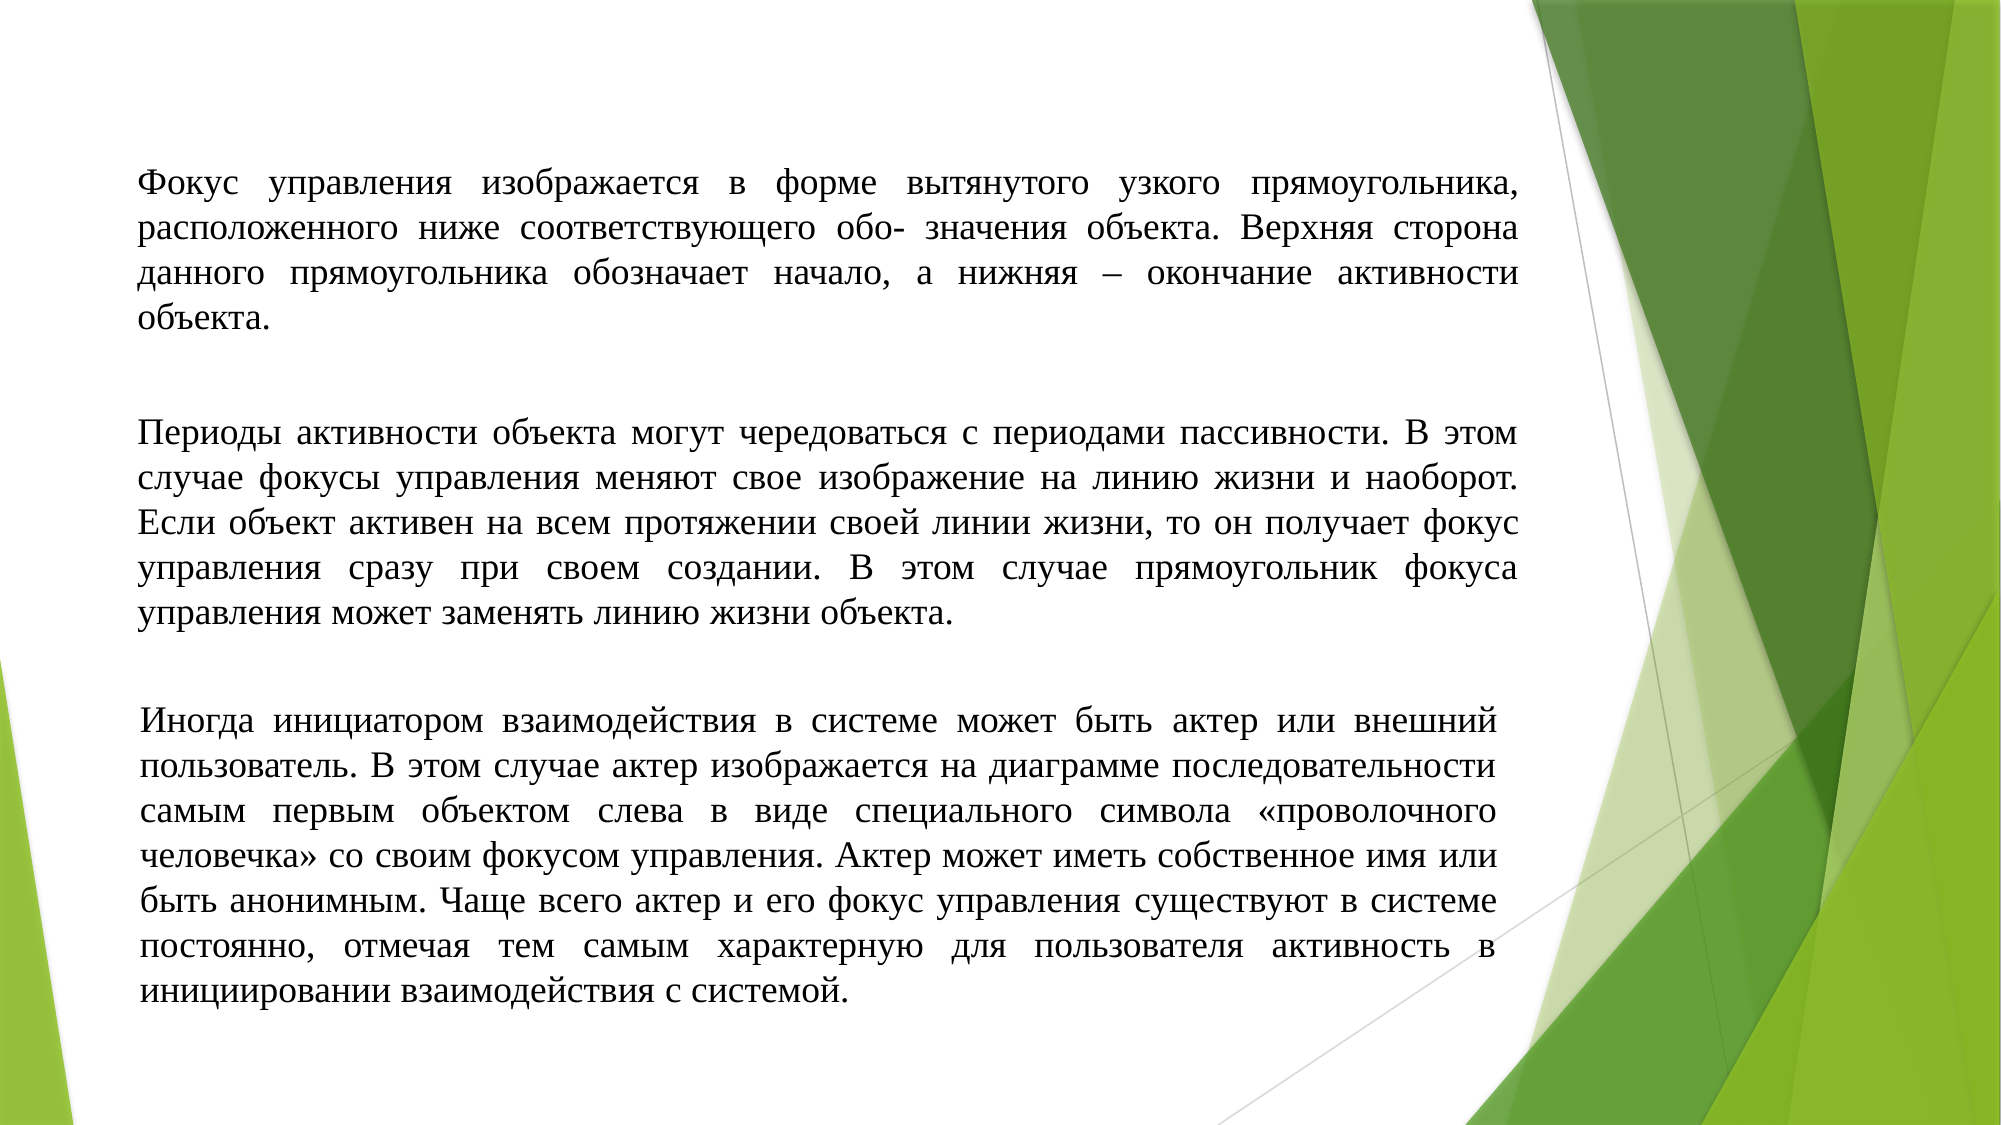

Фокус управления изображается в форме вытянутого узкого прямоугольника, расположенного ниже соответствующего обо- значения объекта. Верхняя сторона данного прямоугольника обозначает начало, а нижняя – окончание активности объекта.

Периоды активности объекта могут чередоваться с периодами пассивности. В этом случае фокусы управления меняют свое изображение на линию жизни и наоборот. Если объект активен на всем протяжении своей линии жизни, то он получает фокус управления сразу при своем создании. В этом случае прямоугольник фокуса управления может заменять линию жизни объекта.
Иногда инициатором взаимодействия в системе может быть актер или внешний пользователь. В этом случае актер изображается на диаграмме последовательности самым первым объектом слева в виде специального символа «проволочного человечка» со своим фокусом управления. Актер может иметь собственное имя или быть анонимным. Чаще всего актер и его фокус управления существуют в системе постоянно, отмечая тем самым характерную для пользователя активность в инициировании взаимодействия с системой.